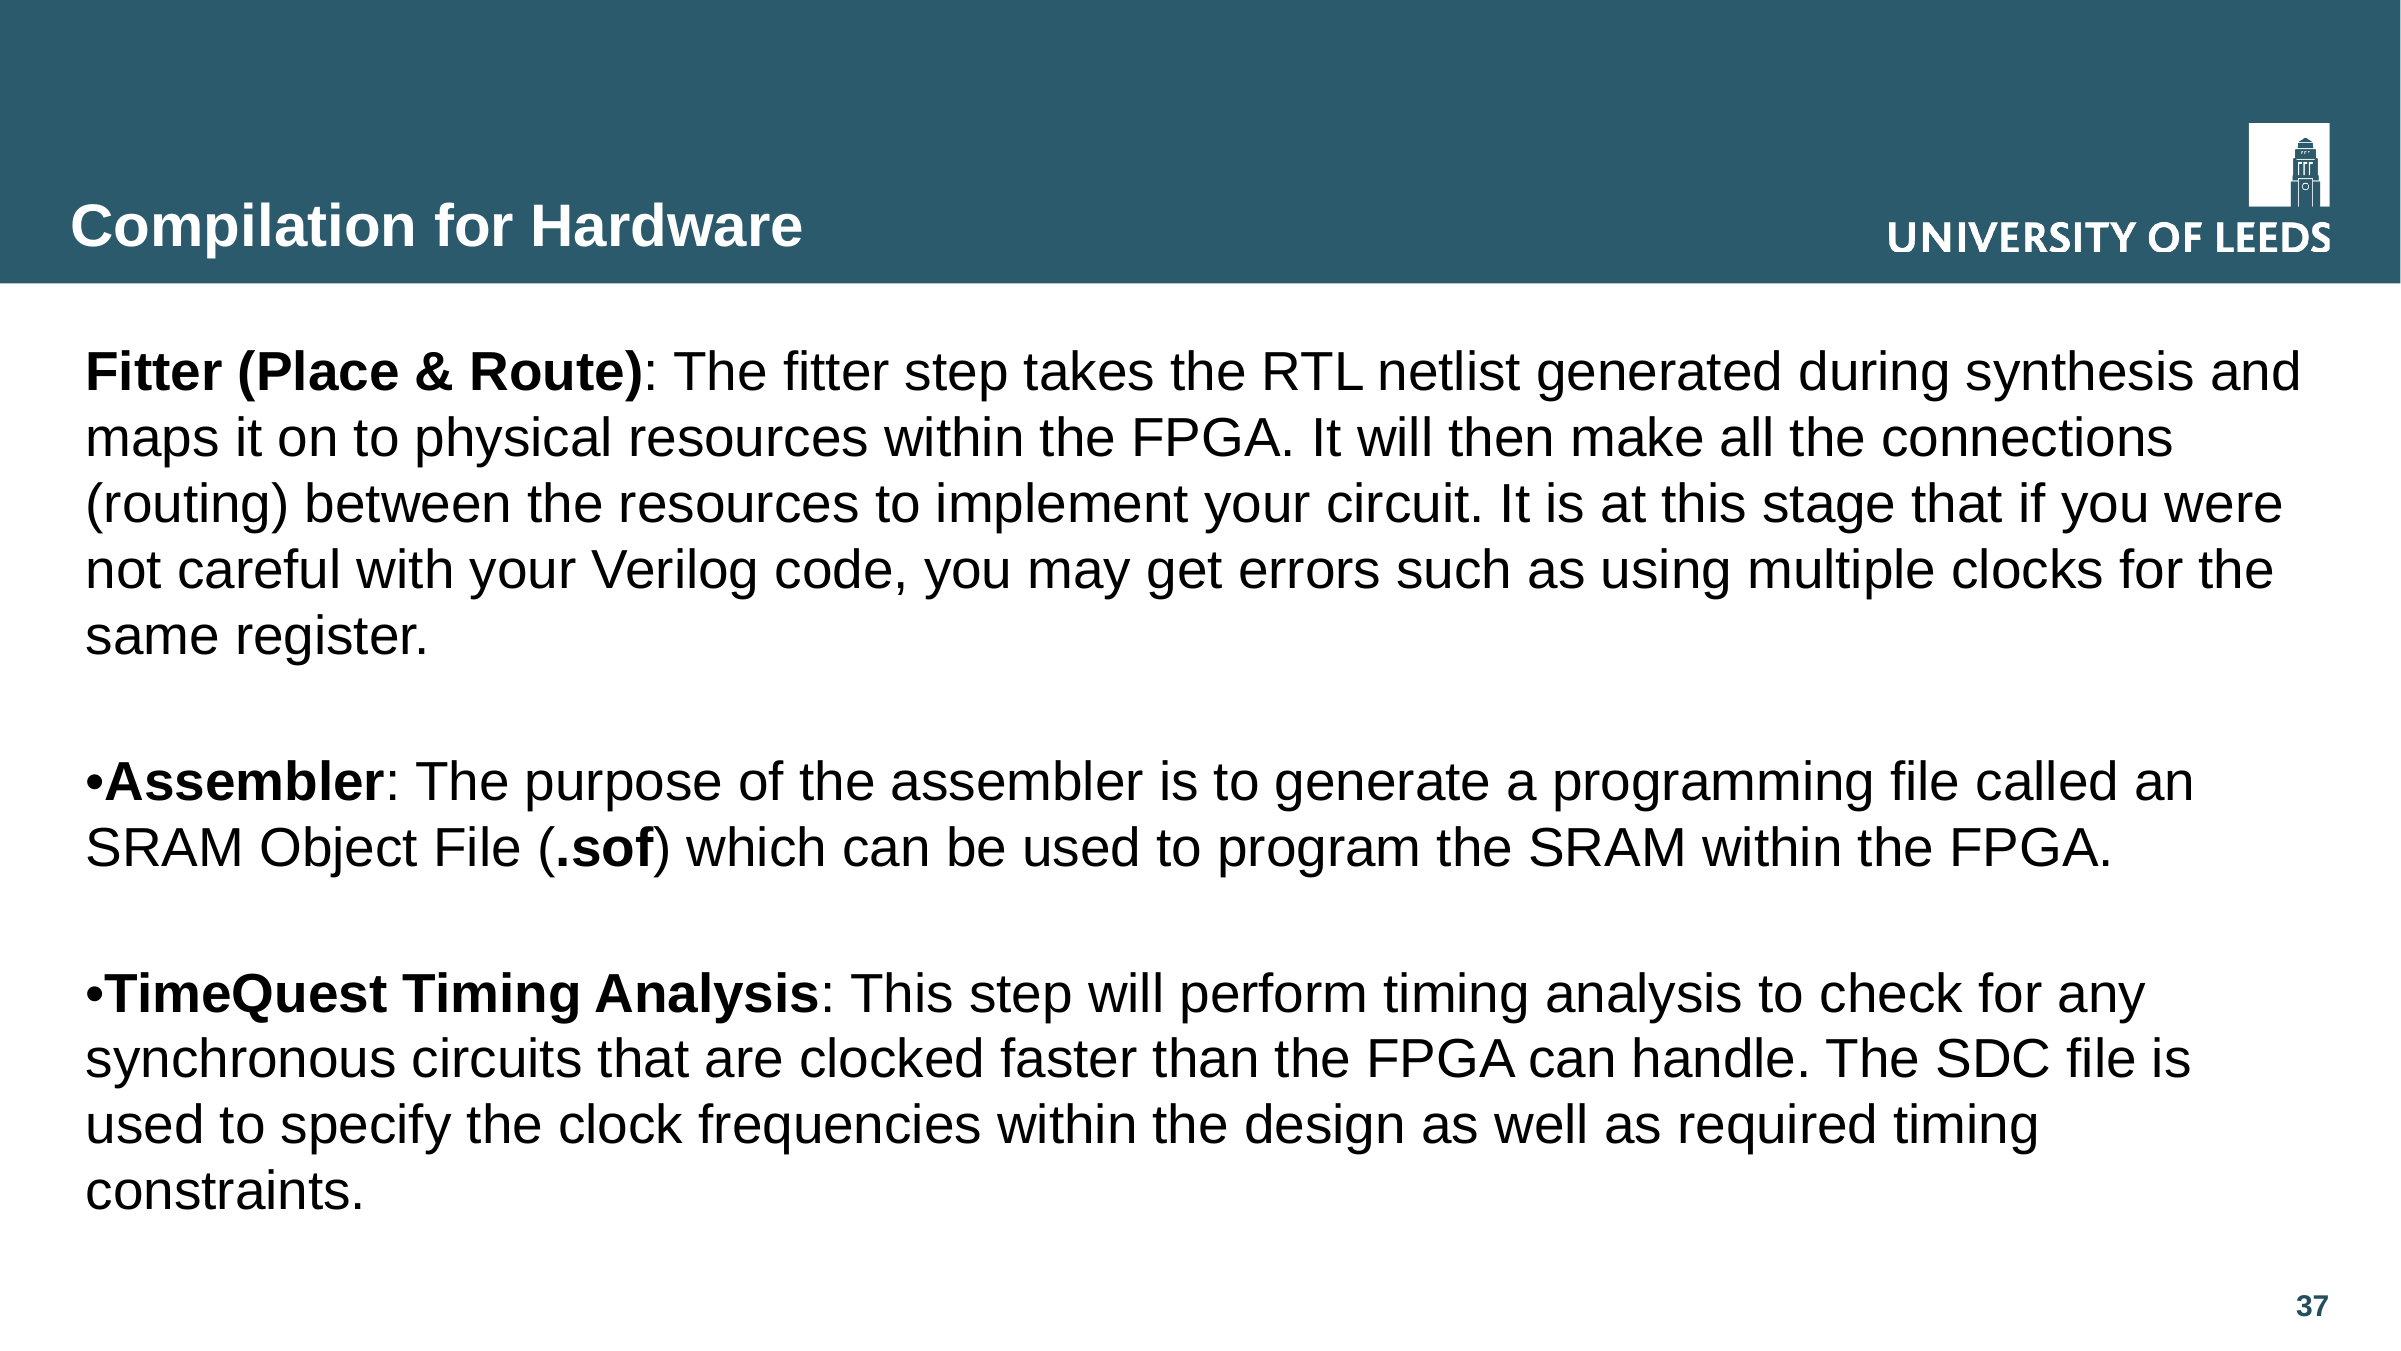

# Compilation for Hardware
Fitter (Place & Route): The fitter step takes the RTL netlist generated during synthesis and maps it on to physical resources within the FPGA. It will then make all the connections (routing) between the resources to implement your circuit. It is at this stage that if you were not careful with your Verilog code, you may get errors such as using multiple clocks for the same register.
•Assembler: The purpose of the assembler is to generate a programming file called an SRAM Object File (.sof) which can be used to program the SRAM within the FPGA.
•TimeQuest Timing Analysis: This step will perform timing analysis to check for any synchronous circuits that are clocked faster than the FPGA can handle. The SDC file is used to specify the clock frequencies within the design as well as required timing constraints.